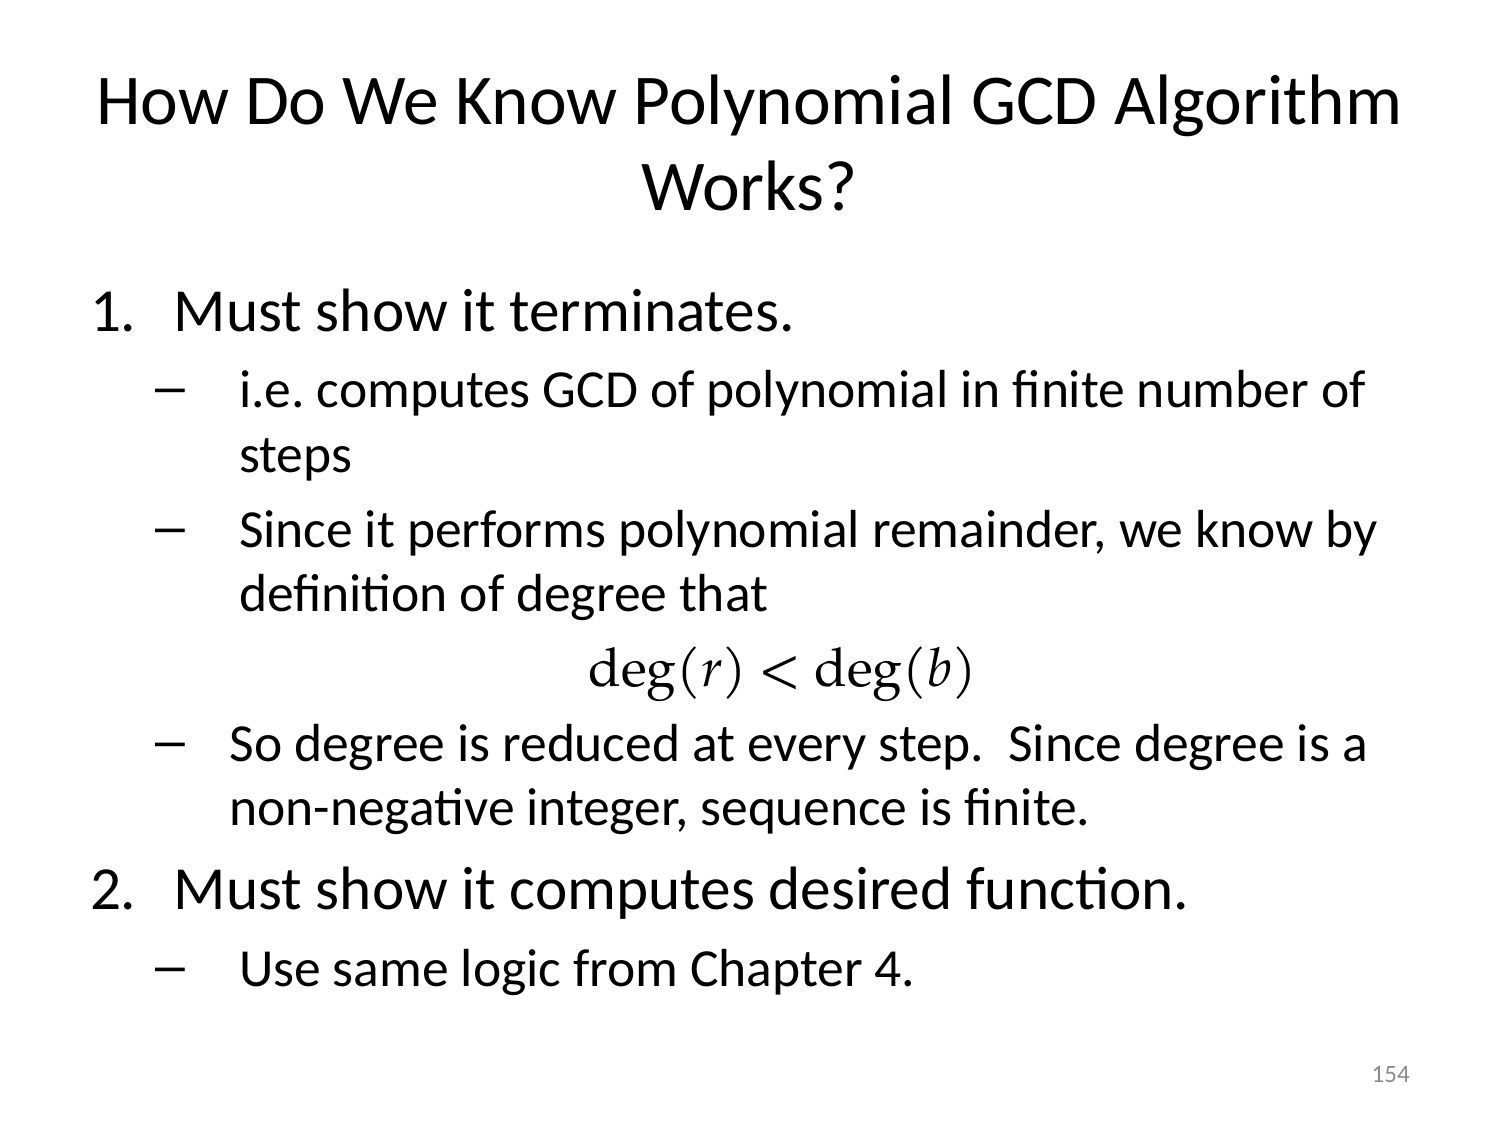

# How Do We Know Polynomial GCD Algorithm Works?
Must show it terminates.
i.e. computes GCD of polynomial in finite number of steps
Since it performs polynomial remainder, we know by definition of degree that
deg(r) < deg(b)
So degree is reduced at every step.  Since degree is a non-negative integer, sequence is finite.
Must show it computes desired function.
Use same logic from Chapter 4.
154